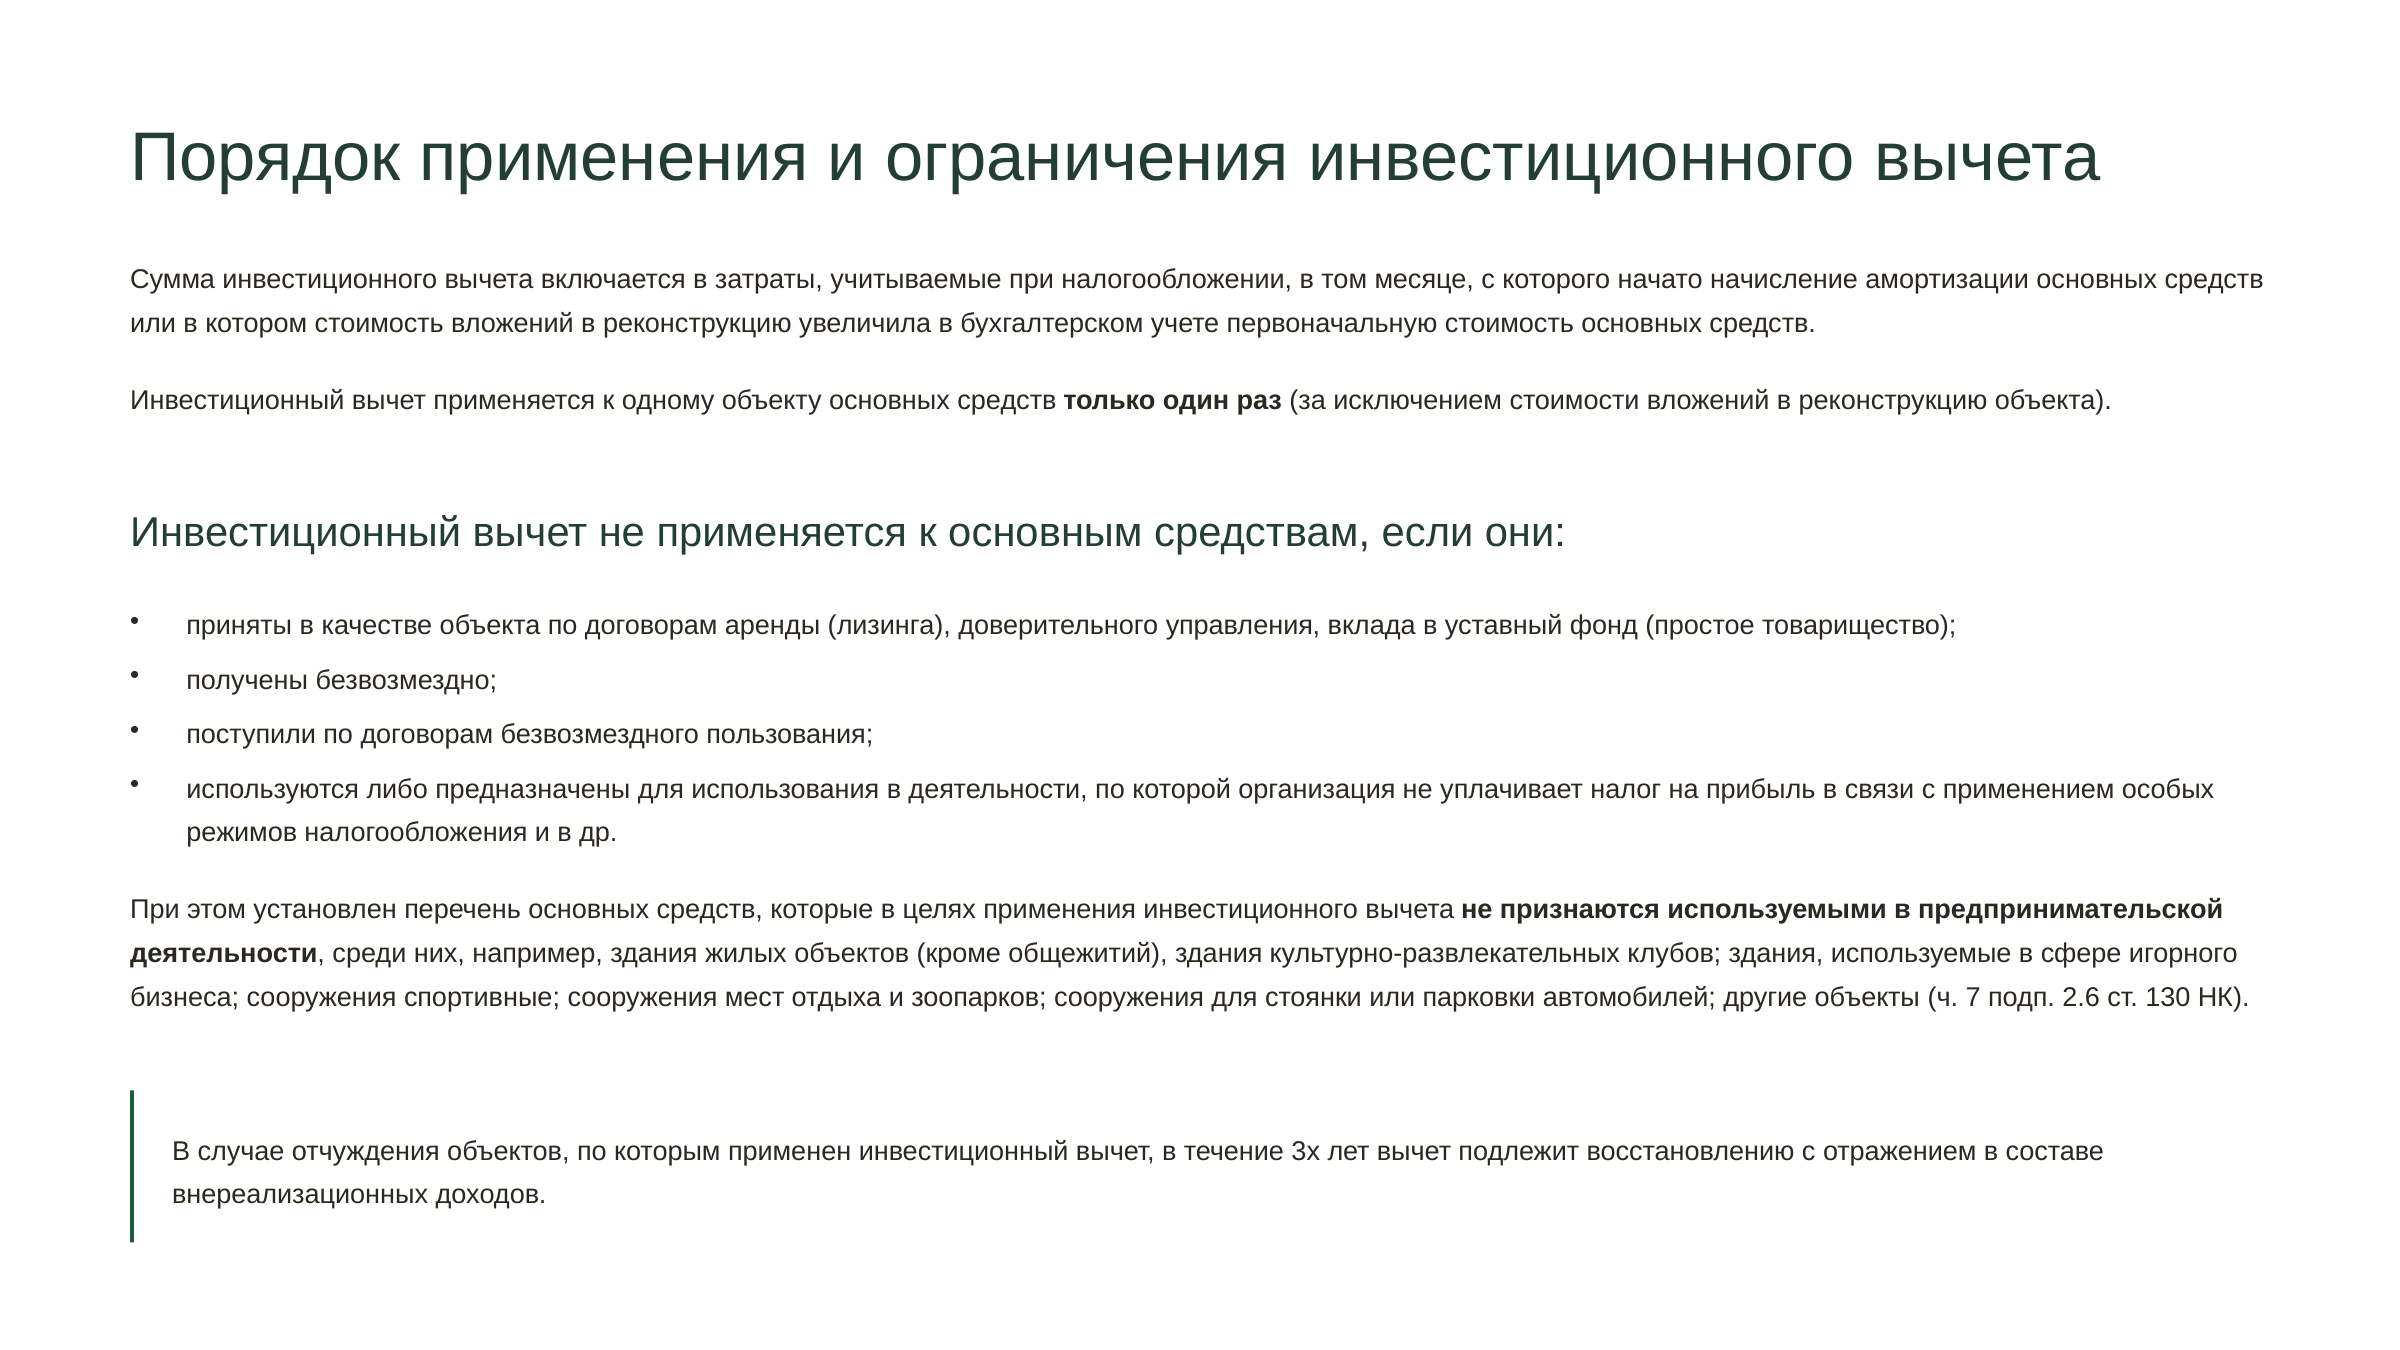

Порядок применения и ограничения инвестиционного вычета
Сумма инвестиционного вычета включается в затраты, учитываемые при налогообложении, в том месяце, с которого начато начисление амортизации основных средств или в котором стоимость вложений в реконструкцию увеличила в бухгалтерском учете первоначальную стоимость основных средств.
Инвестиционный вычет применяется к одному объекту основных средств только один раз (за исключением стоимости вложений в реконструкцию объекта).
Инвестиционный вычет не применяется к основным средствам, если они:
приняты в качестве объекта по договорам аренды (лизинга), доверительного управления, вклада в уставный фонд (простое товарищество);
получены безвозмездно;
поступили по договорам безвозмездного пользования;
используются либо предназначены для использования в деятельности, по которой организация не уплачивает налог на прибыль в связи с применением особых режимов налогообложения и в др.
При этом установлен перечень основных средств, которые в целях применения инвестиционного вычета не признаются используемыми в предпринимательской деятельности, среди них, например, здания жилых объектов (кроме общежитий), здания культурно-развлекательных клубов; здания, используемые в сфере игорного бизнеса; сооружения спортивные; сооружения мест отдыха и зоопарков; сооружения для стоянки или парковки автомобилей; другие объекты (ч. 7 подп. 2.6 ст. 130 НК).

В случае отчуждения объектов, по которым применен инвестиционный вычет, в течение 3х лет вычет подлежит восстановлению с отражением в составе внереализационных доходов.